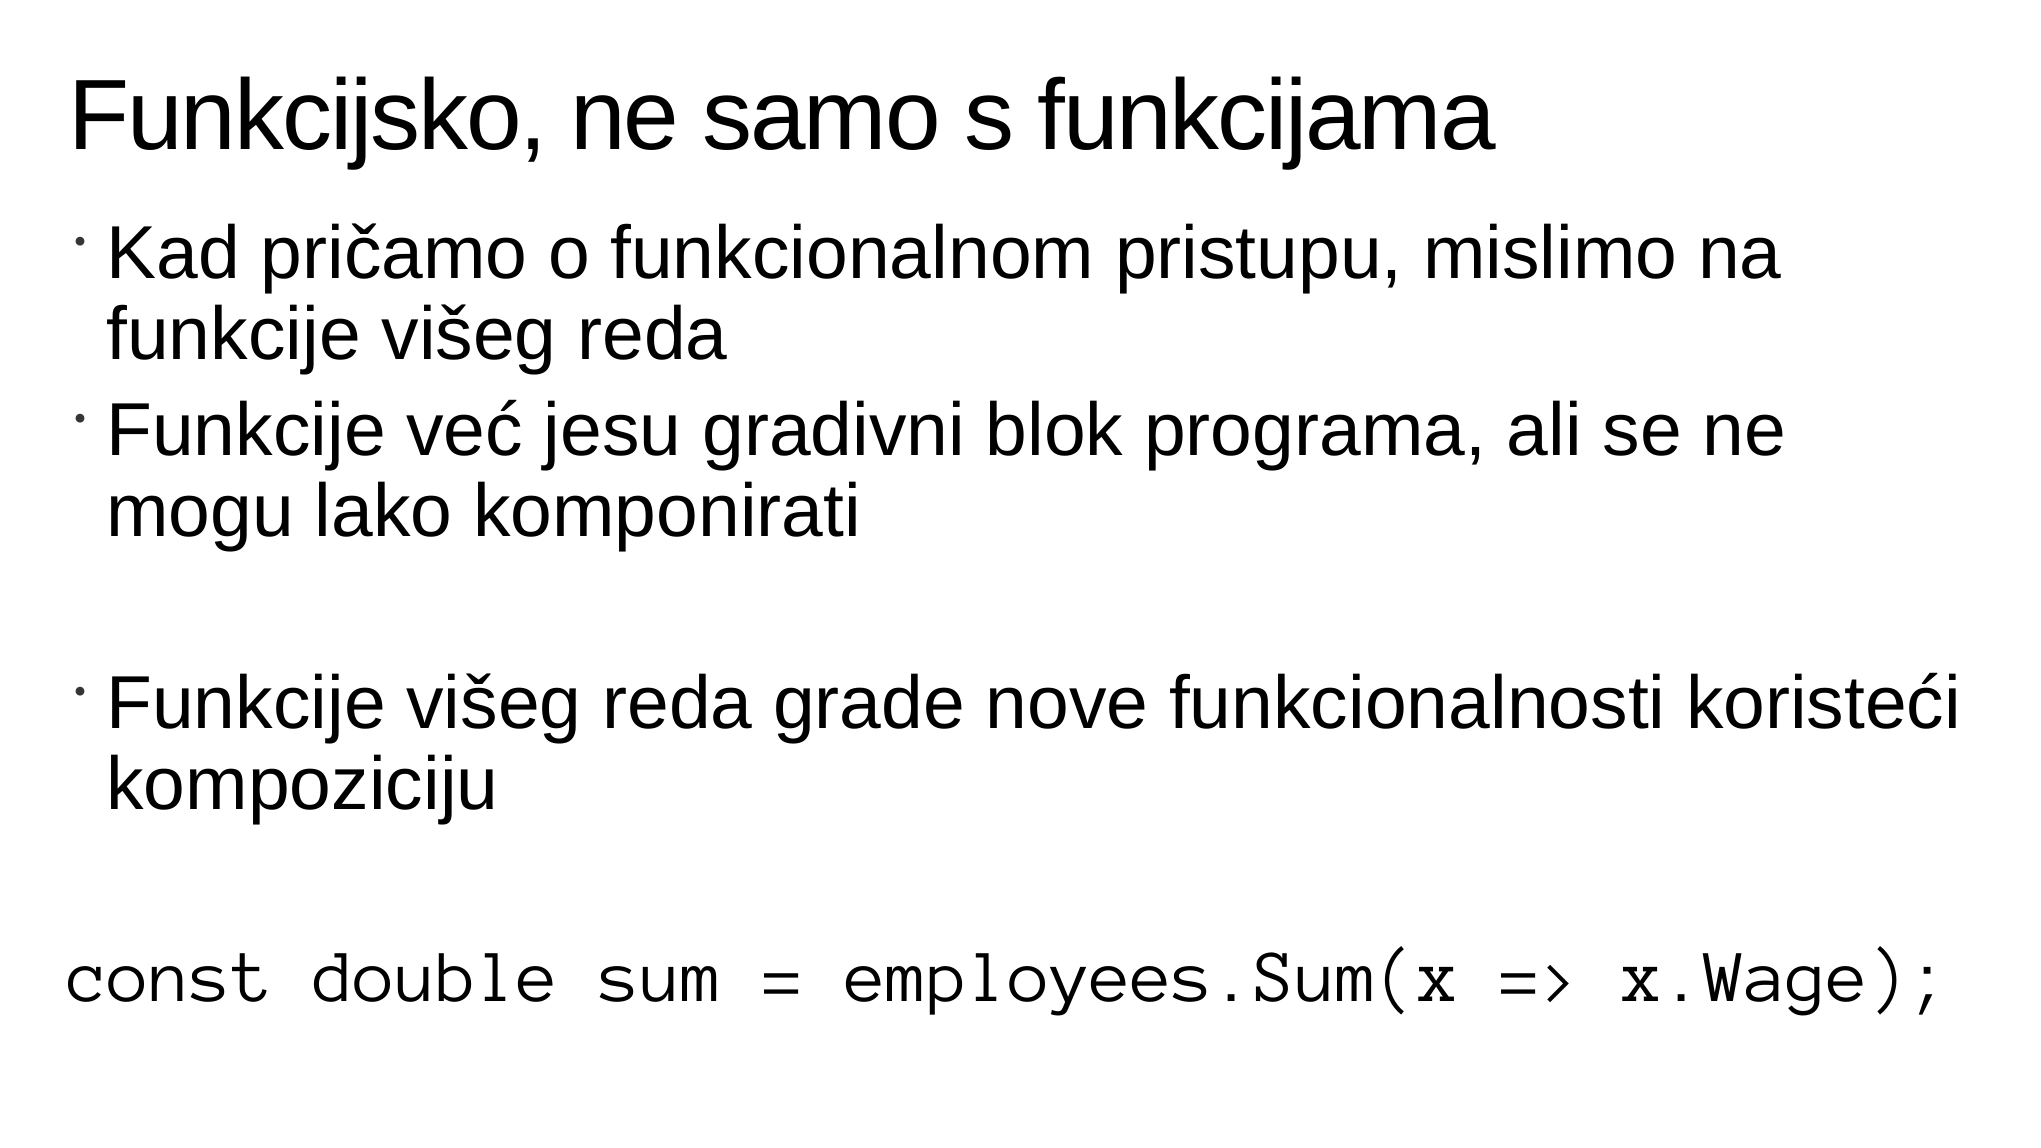

# Funkcijsko, ne samo s funkcijama
Kad pričamo o funkcionalnom pristupu, mislimo na funkcije višeg reda
Funkcije već jesu gradivni blok programa, ali se ne mogu lako komponirati

Funkcije višeg reda grade nove funkcionalnosti koristeći kompoziciju

const double sum = employees.Sum(x => x.Wage);